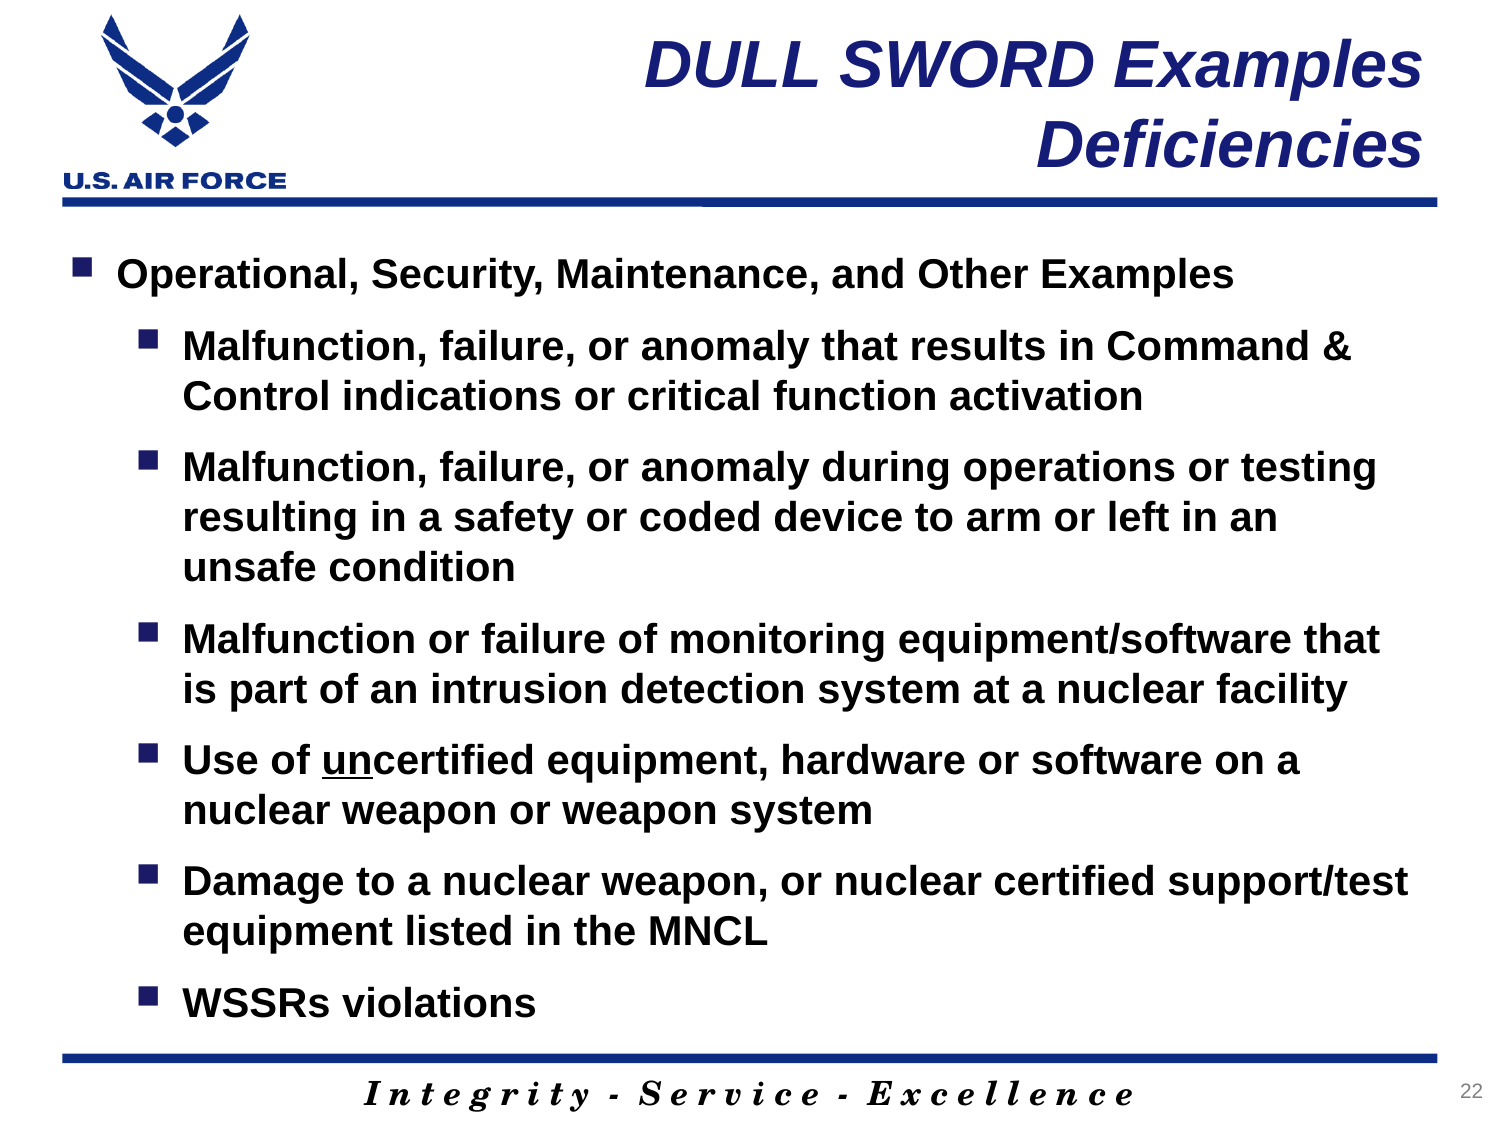

# DULL SWORD Examples Deficiencies
Operational, Security, Maintenance, and Other Examples

Malfunction, failure, or anomaly that results in Command & Control indications or critical function activation

Malfunction, failure, or anomaly during operations or testing resulting in a safety or coded device to arm or left in an unsafe condition

Malfunction or failure of monitoring equipment/software that is part of an intrusion detection system at a nuclear facility

Use of uncertified equipment, hardware or software on a nuclear weapon or weapon system

Damage to a nuclear weapon, or nuclear certified support/test equipment listed in the MNCL

WSSRs violations

22